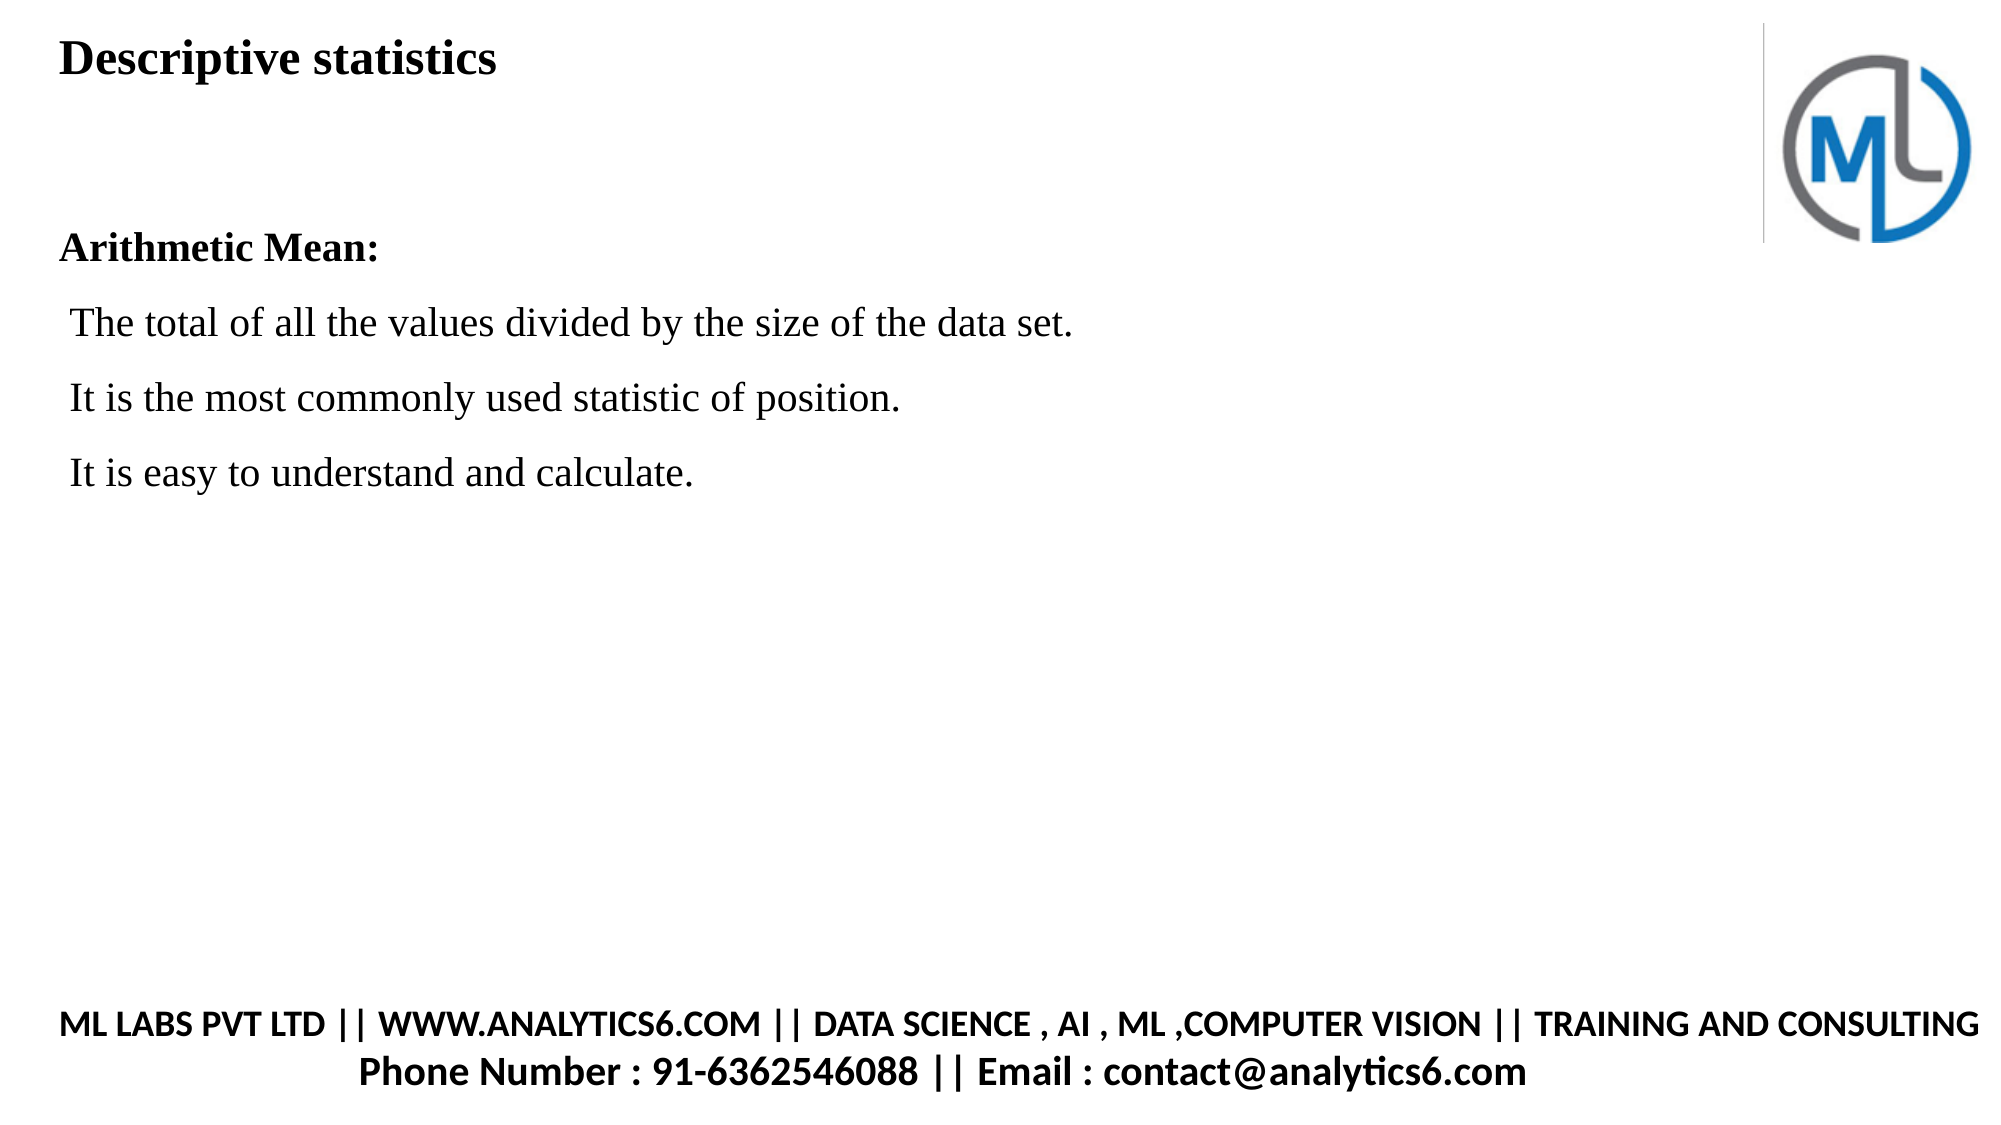

Descriptive statistics
Arithmetic Mean:
 The total of all the values divided by the size of the data set.
 It is the most commonly used statistic of position.
 It is easy to understand and calculate.

ML LABS PVT LTD || WWW.ANALYTICS6.COM || DATA SCIENCE , AI , ML ,COMPUTER VISION || TRAINING AND CONSULTING
		Phone Number : 91-6362546088 || Email : contact@analytics6.com